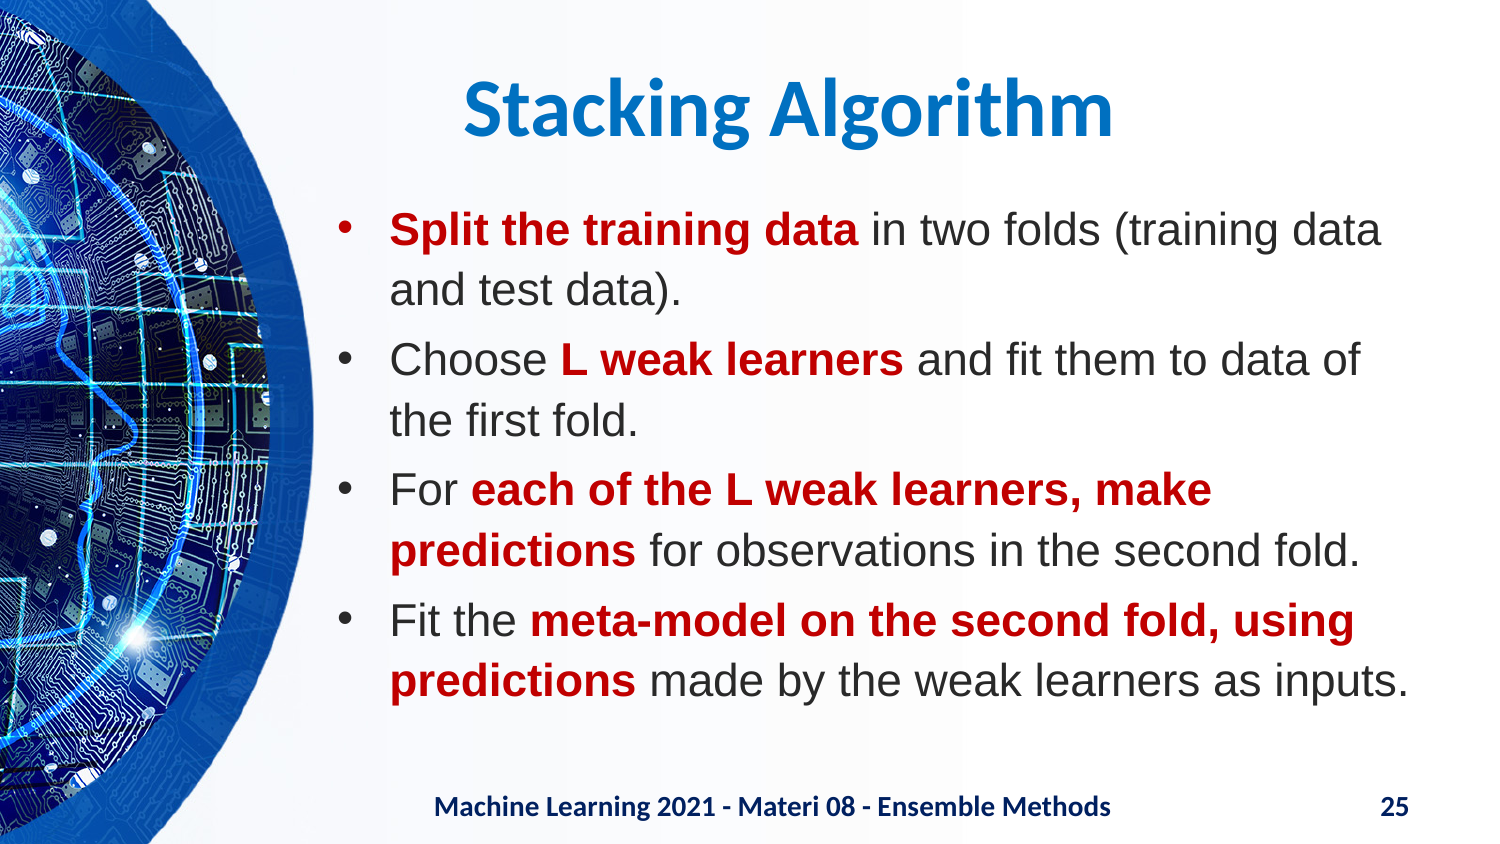

# Stacking Algorithm
Split the training data in two folds (training data and test data).
Choose L weak learners and fit them to data of the first fold.
For each of the L weak learners, make predictions for observations in the second fold.
Fit the meta-model on the second fold, using predictions made by the weak learners as inputs.

Machine Learning 2021 - Materi 08 - Ensemble Methods
25